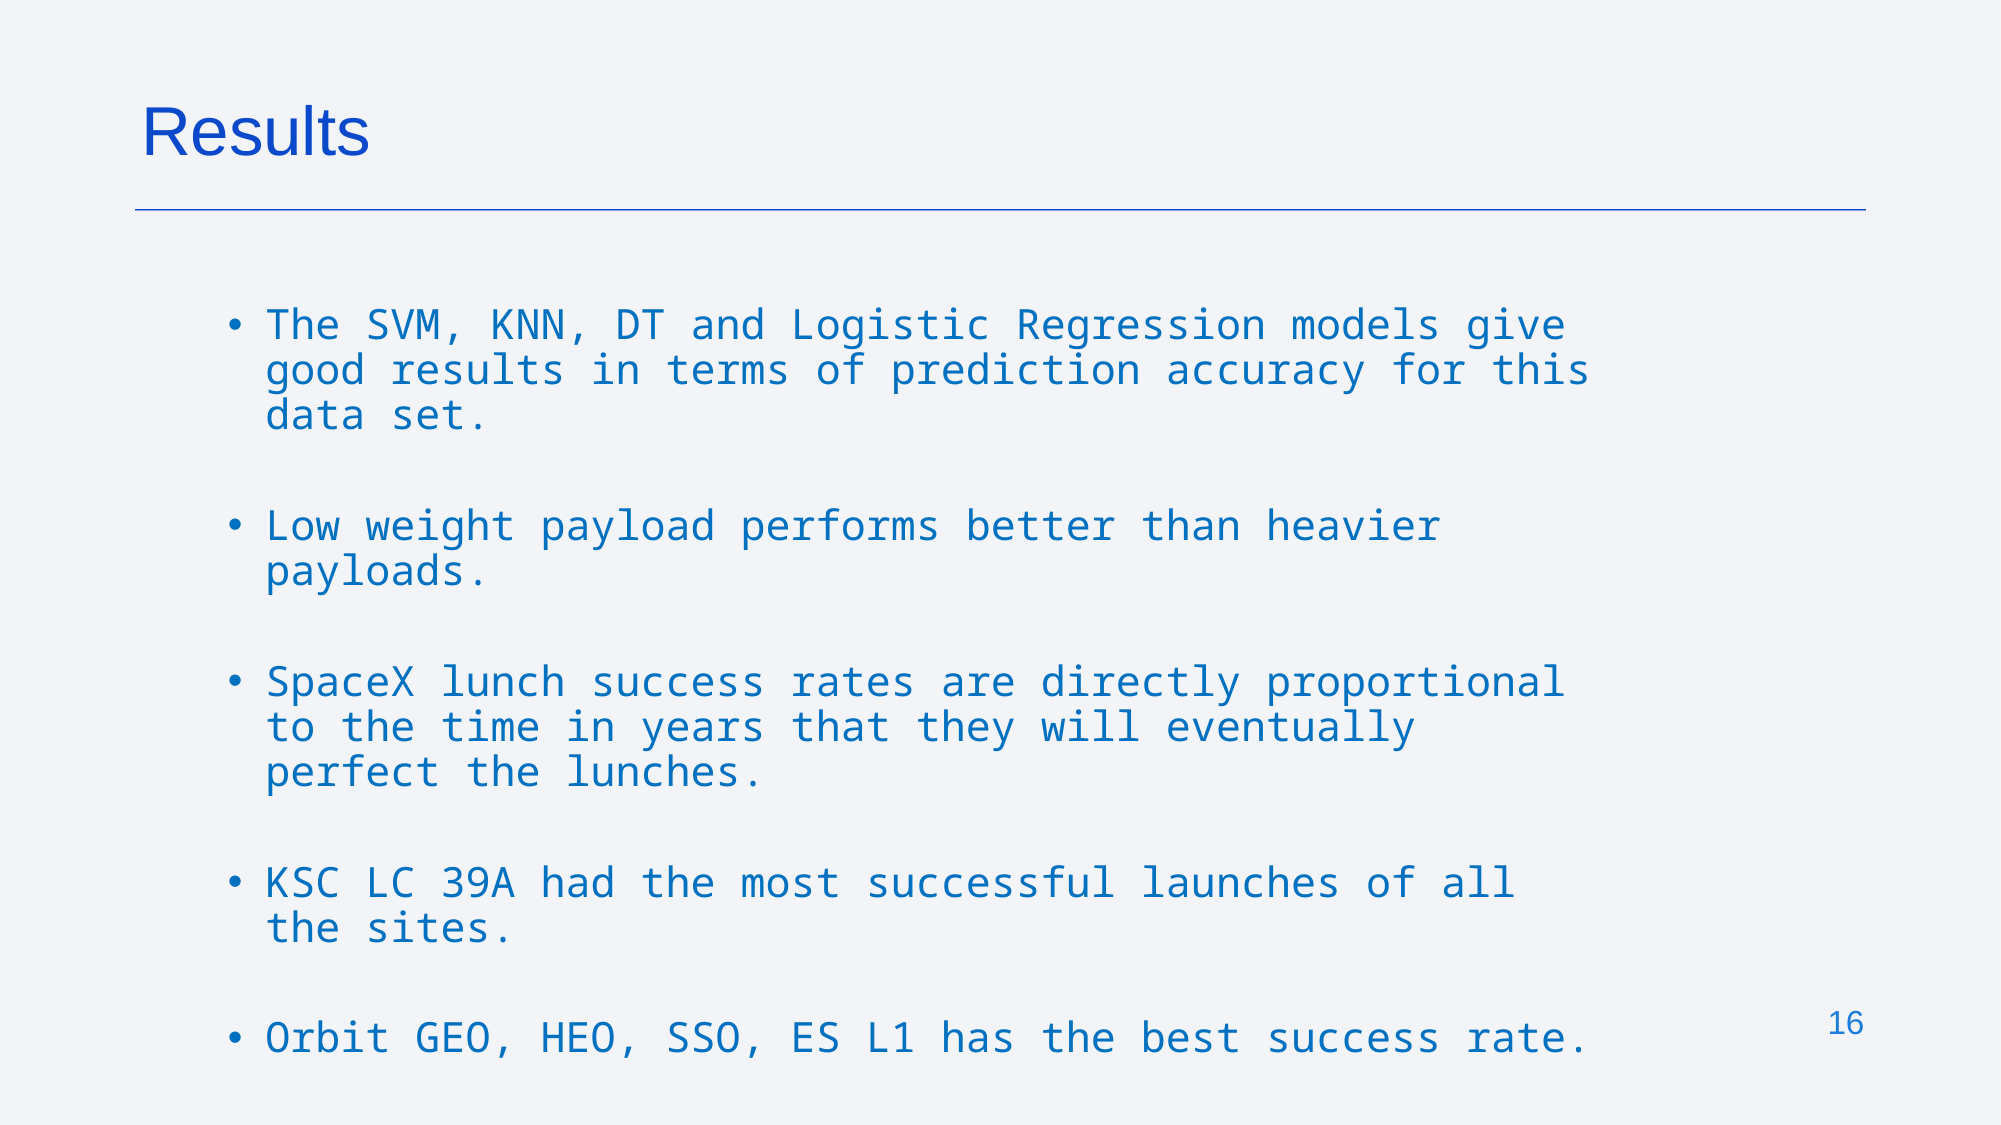

Results
The SVM, KNN, DT and Logistic Regression models give good results in terms of prediction accuracy for this data set.

Low weight payload performs better than heavier payloads.

SpaceX lunch success rates are directly proportional to the time in years that they will eventually perfect the lunches.

KSC LC 39A had the most successful launches of all the sites.

Orbit GEO, HEO, SSO, ES L1 has the best success rate.
16